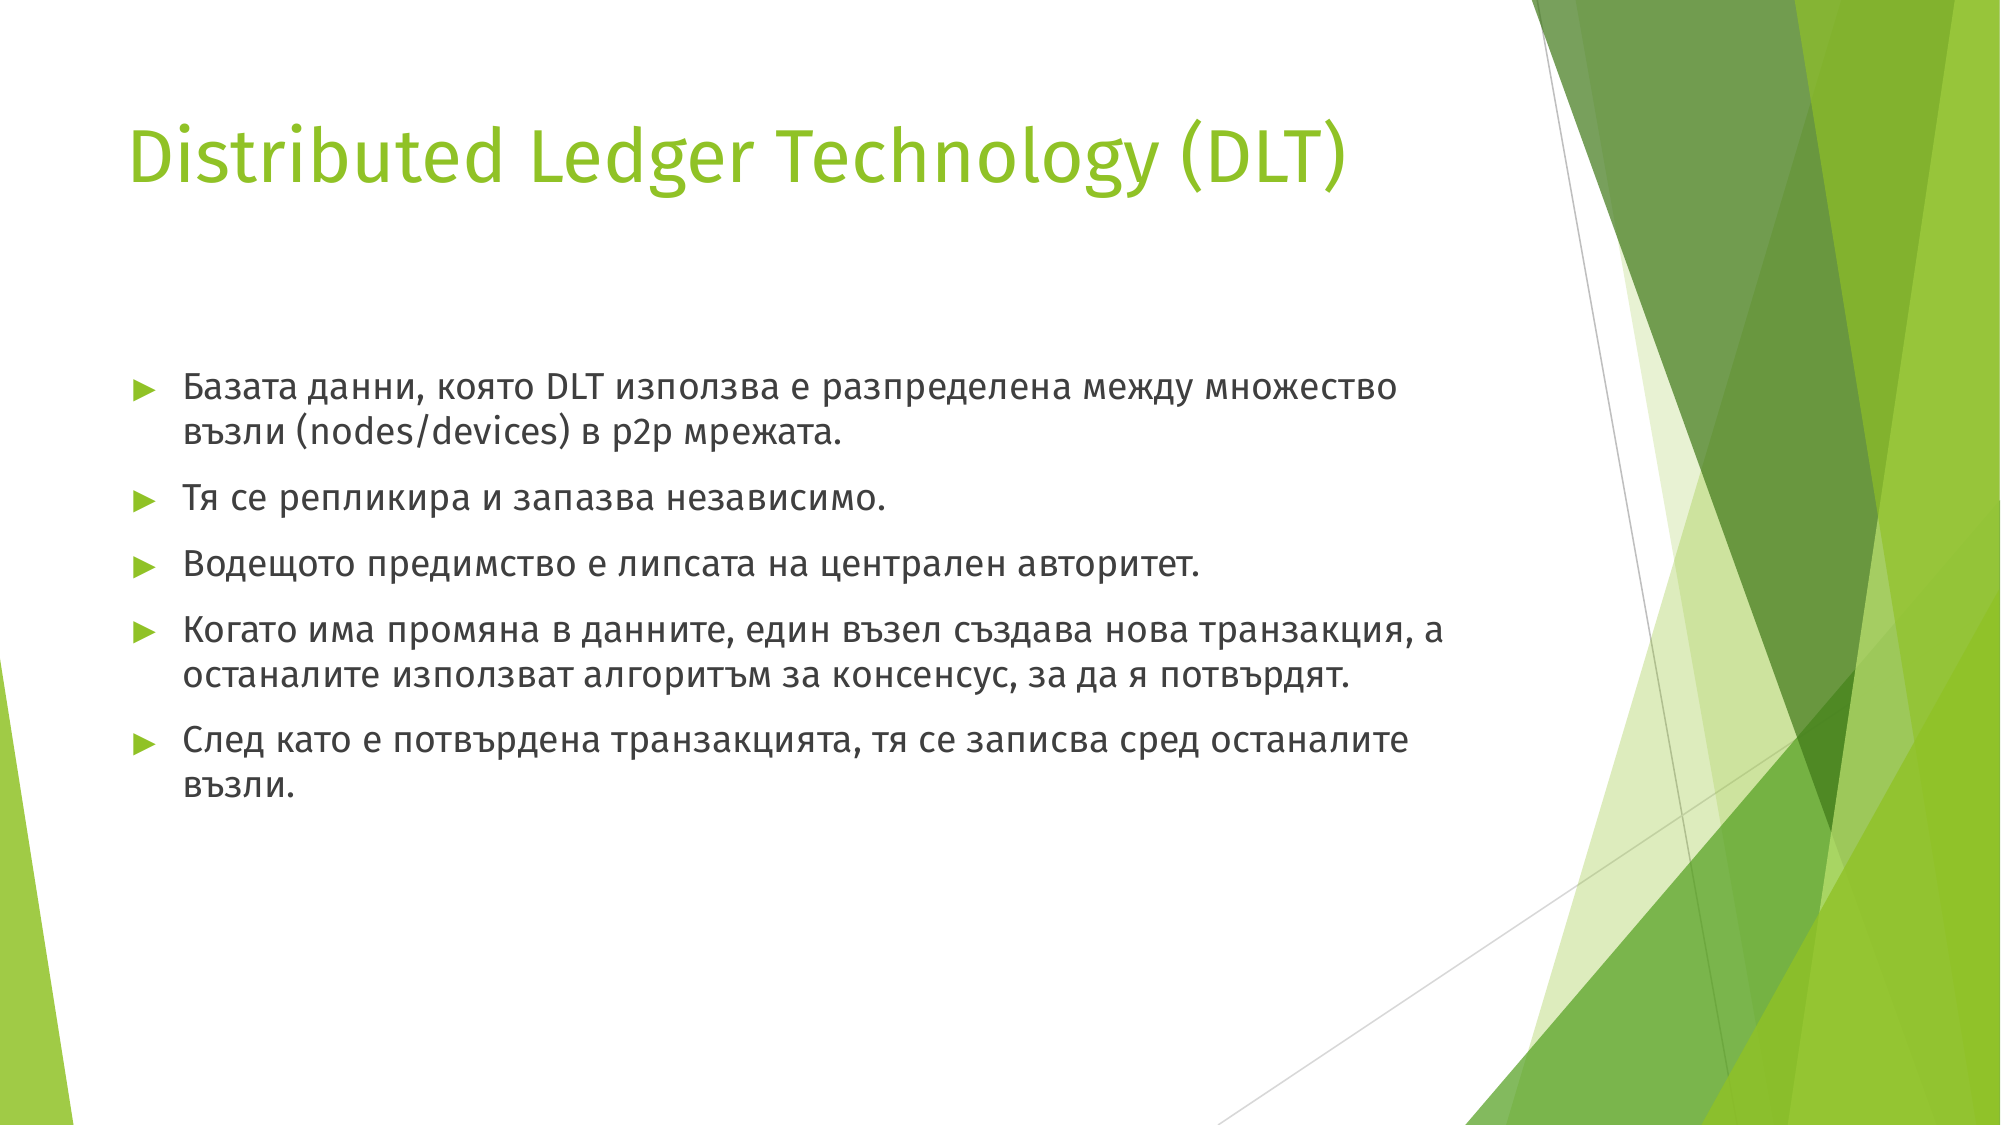

# Distributed Ledger Technology (DLT)
Базата данни, която DLT използва е разпределена между множество възли (nodes/devices) в p2p мрежата.
Тя се репликира и запазва независимо.
Водещото предимство е липсата на централен авторитет.
Когато има промяна в данните, един възел създава нова транзакция, а останалите използват алгоритъм за консенсус, за да я потвърдят.
След като е потвърдена транзакцията, тя се записва сред останалите възли.